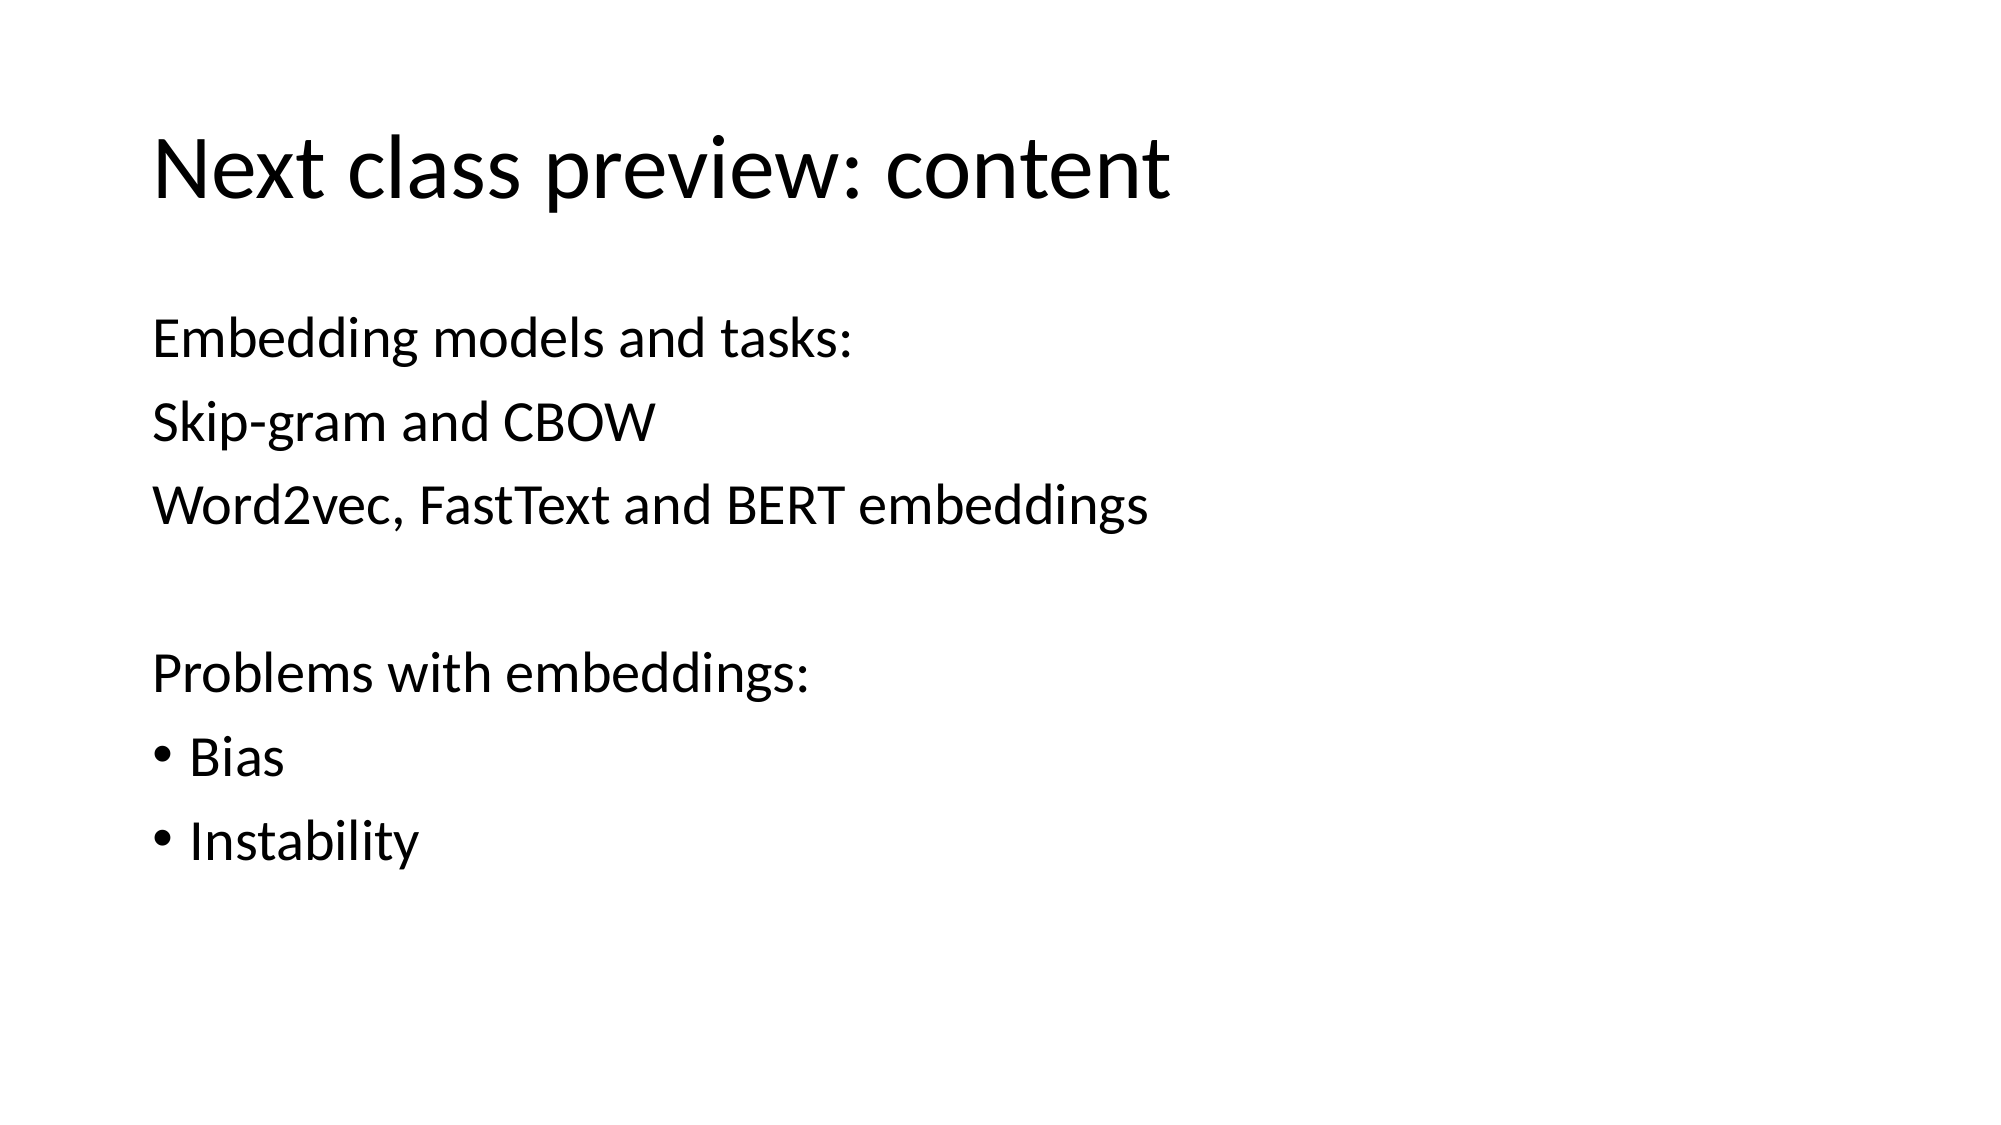

# Next class preview: content
Embedding models and tasks:
Skip-gram and CBOW
Word2vec, FastText and BERT embeddings

Problems with embeddings:
Bias
Instability